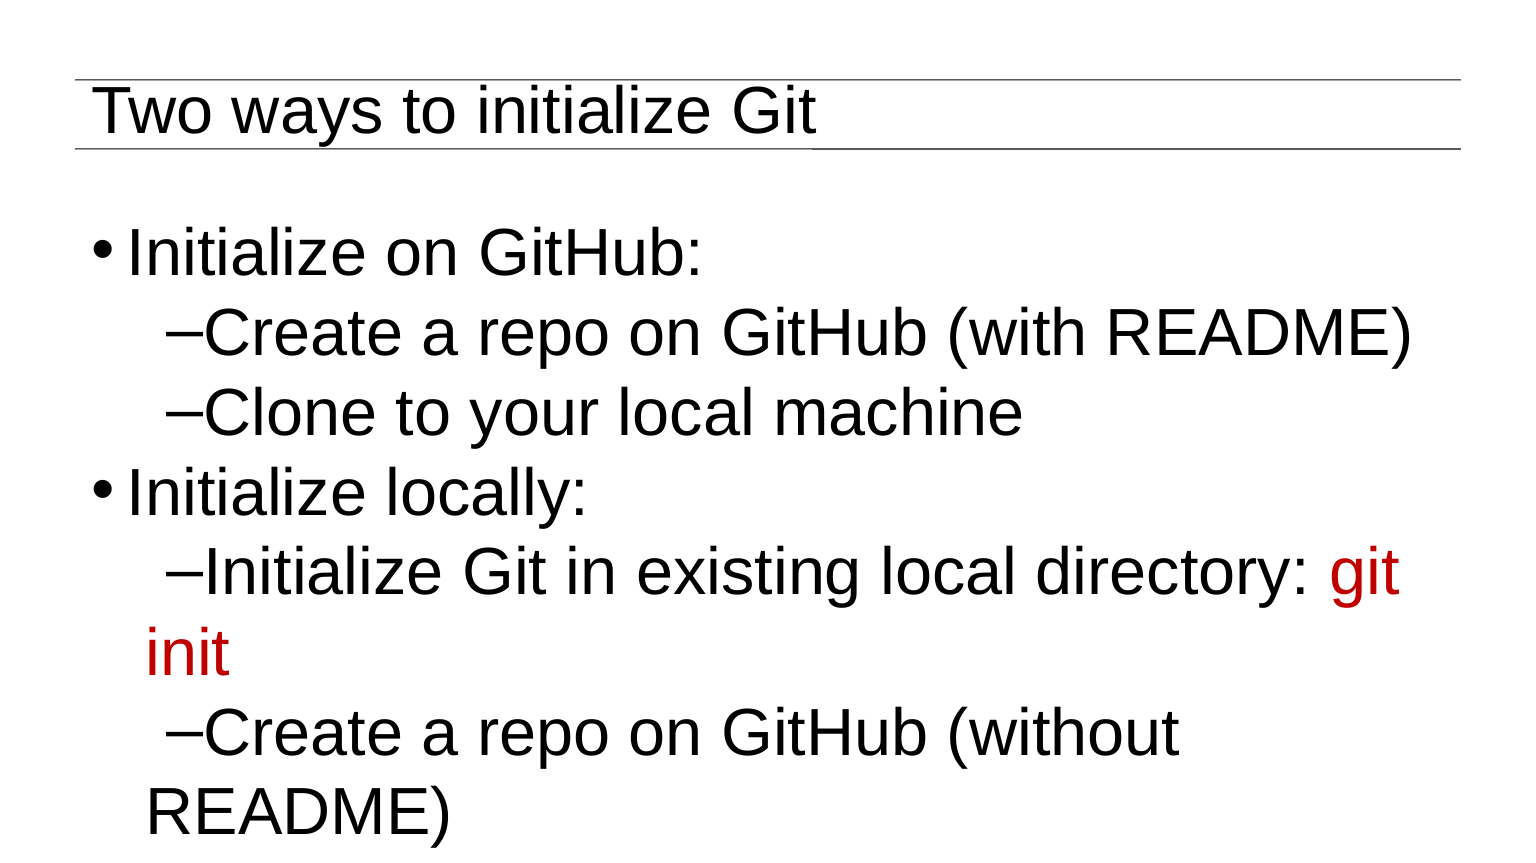

Two ways to initialize Git
Initialize on GitHub:
Create a repo on GitHub (with README)
Clone to your local machine
Initialize locally:
Initialize Git in existing local directory: git init
Create a repo on GitHub (without README)
Add remote: git remote add origin <URL>